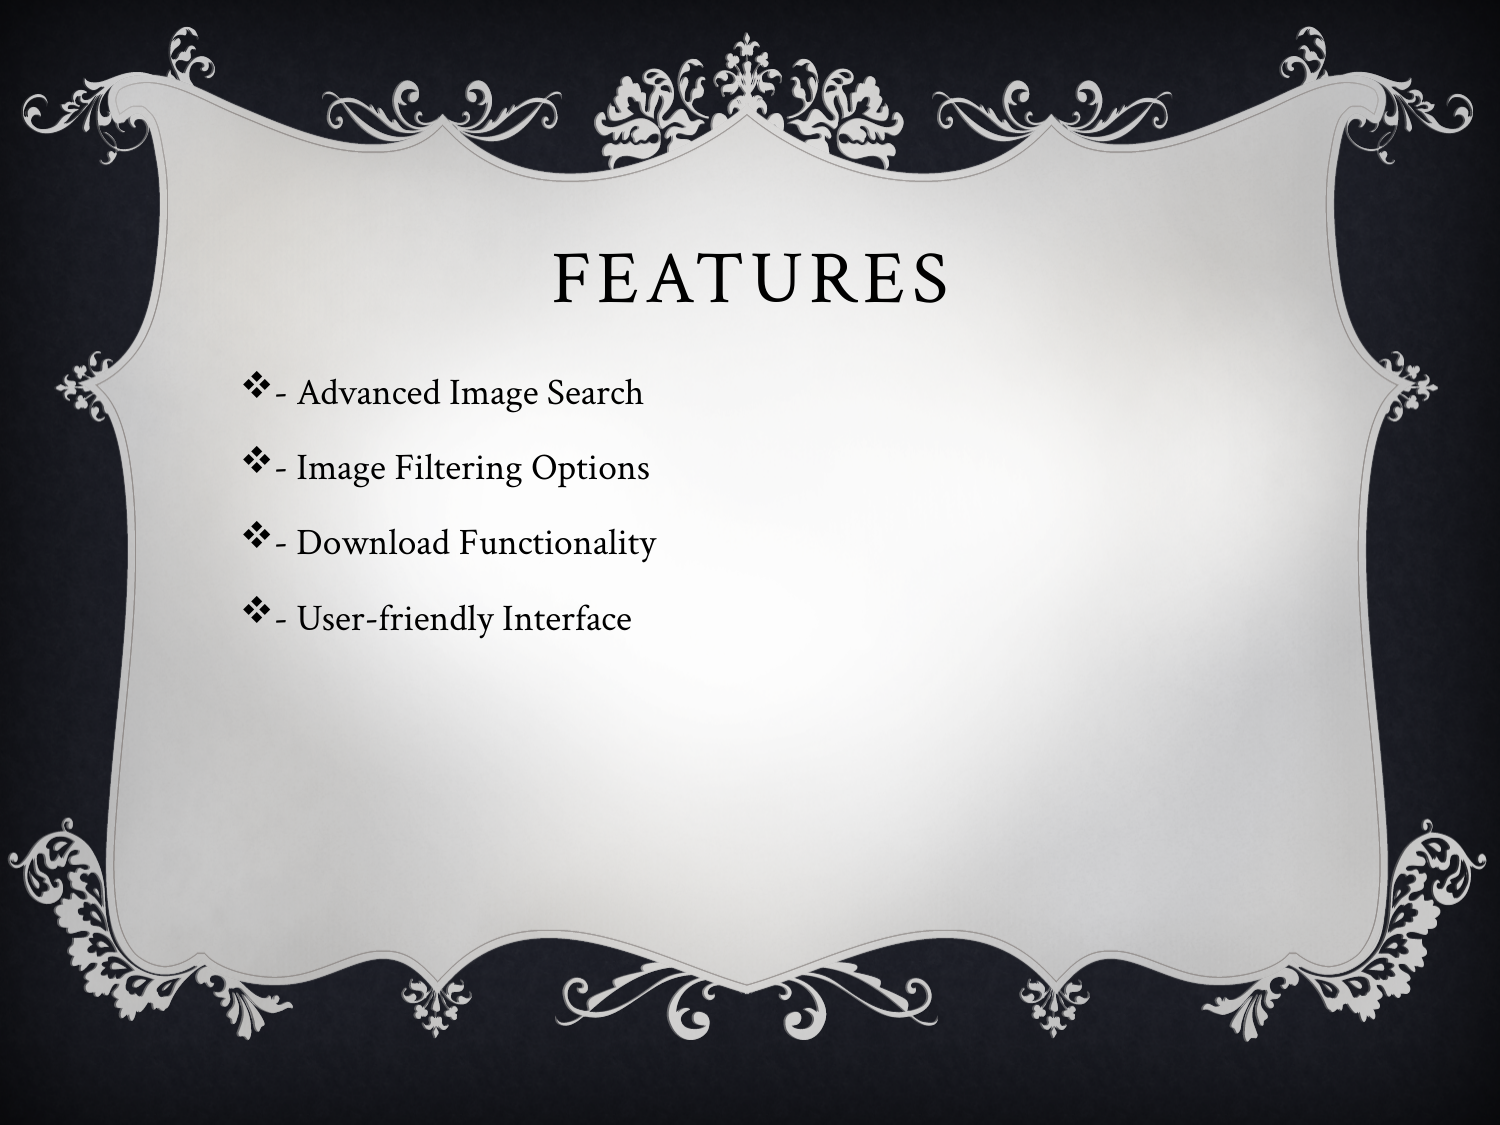

# Features
- Advanced Image Search
- Image Filtering Options
- Download Functionality
- User-friendly Interface